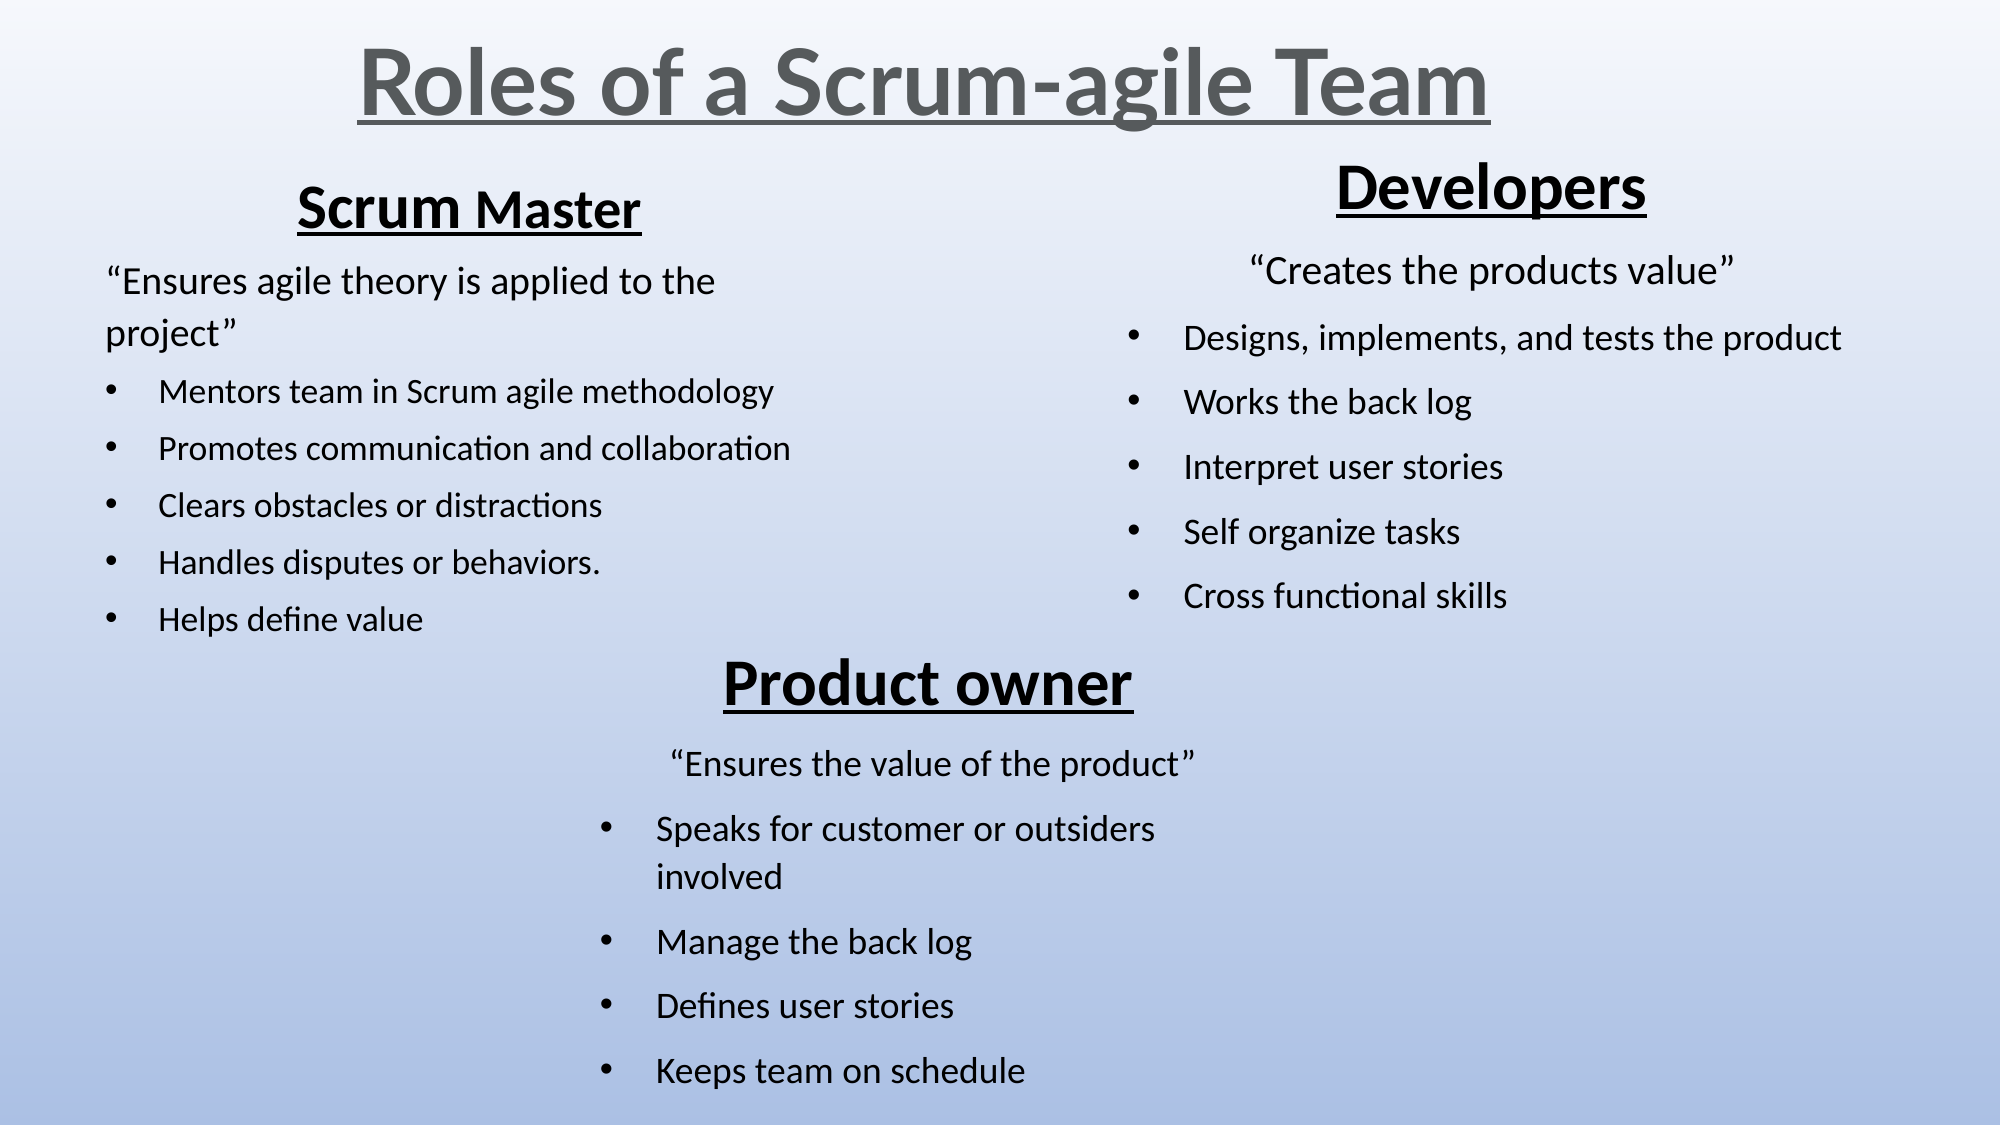

# Roles of a Scrum-agile Team
Developers
“Creates the products value”
Designs, implements, and tests the product
Works the back log
Interpret user stories
Self organize tasks
Cross functional skills
Scrum Master
“Ensures agile theory is applied to the project”
Mentors team in Scrum agile methodology
Promotes communication and collaboration
Clears obstacles or distractions
Handles disputes or behaviors.
Helps define value

Product owner
 “Ensures the value of the product”
Speaks for customer or outsiders involved
Manage the back log
Defines user stories
Keeps team on schedule